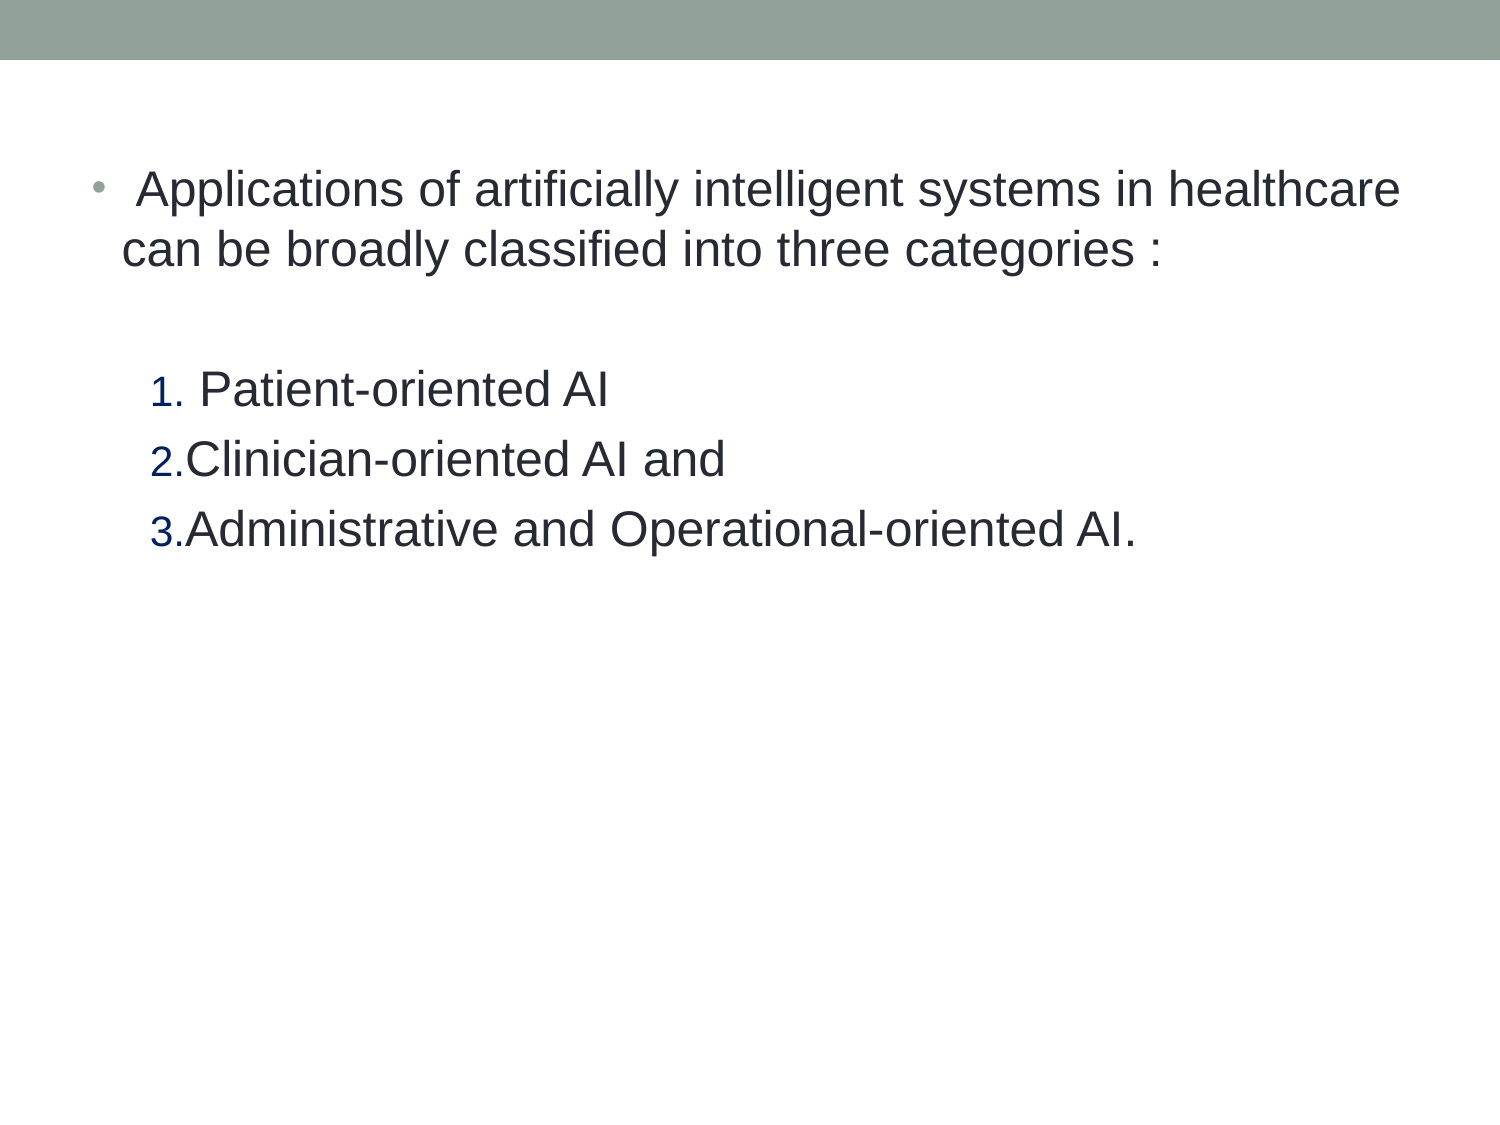

Applications of artificially intelligent systems in healthcare can be broadly classified into three categories :

 Patient-oriented AI
Clinician-oriented AI and
Administrative and Operational-oriented AI.